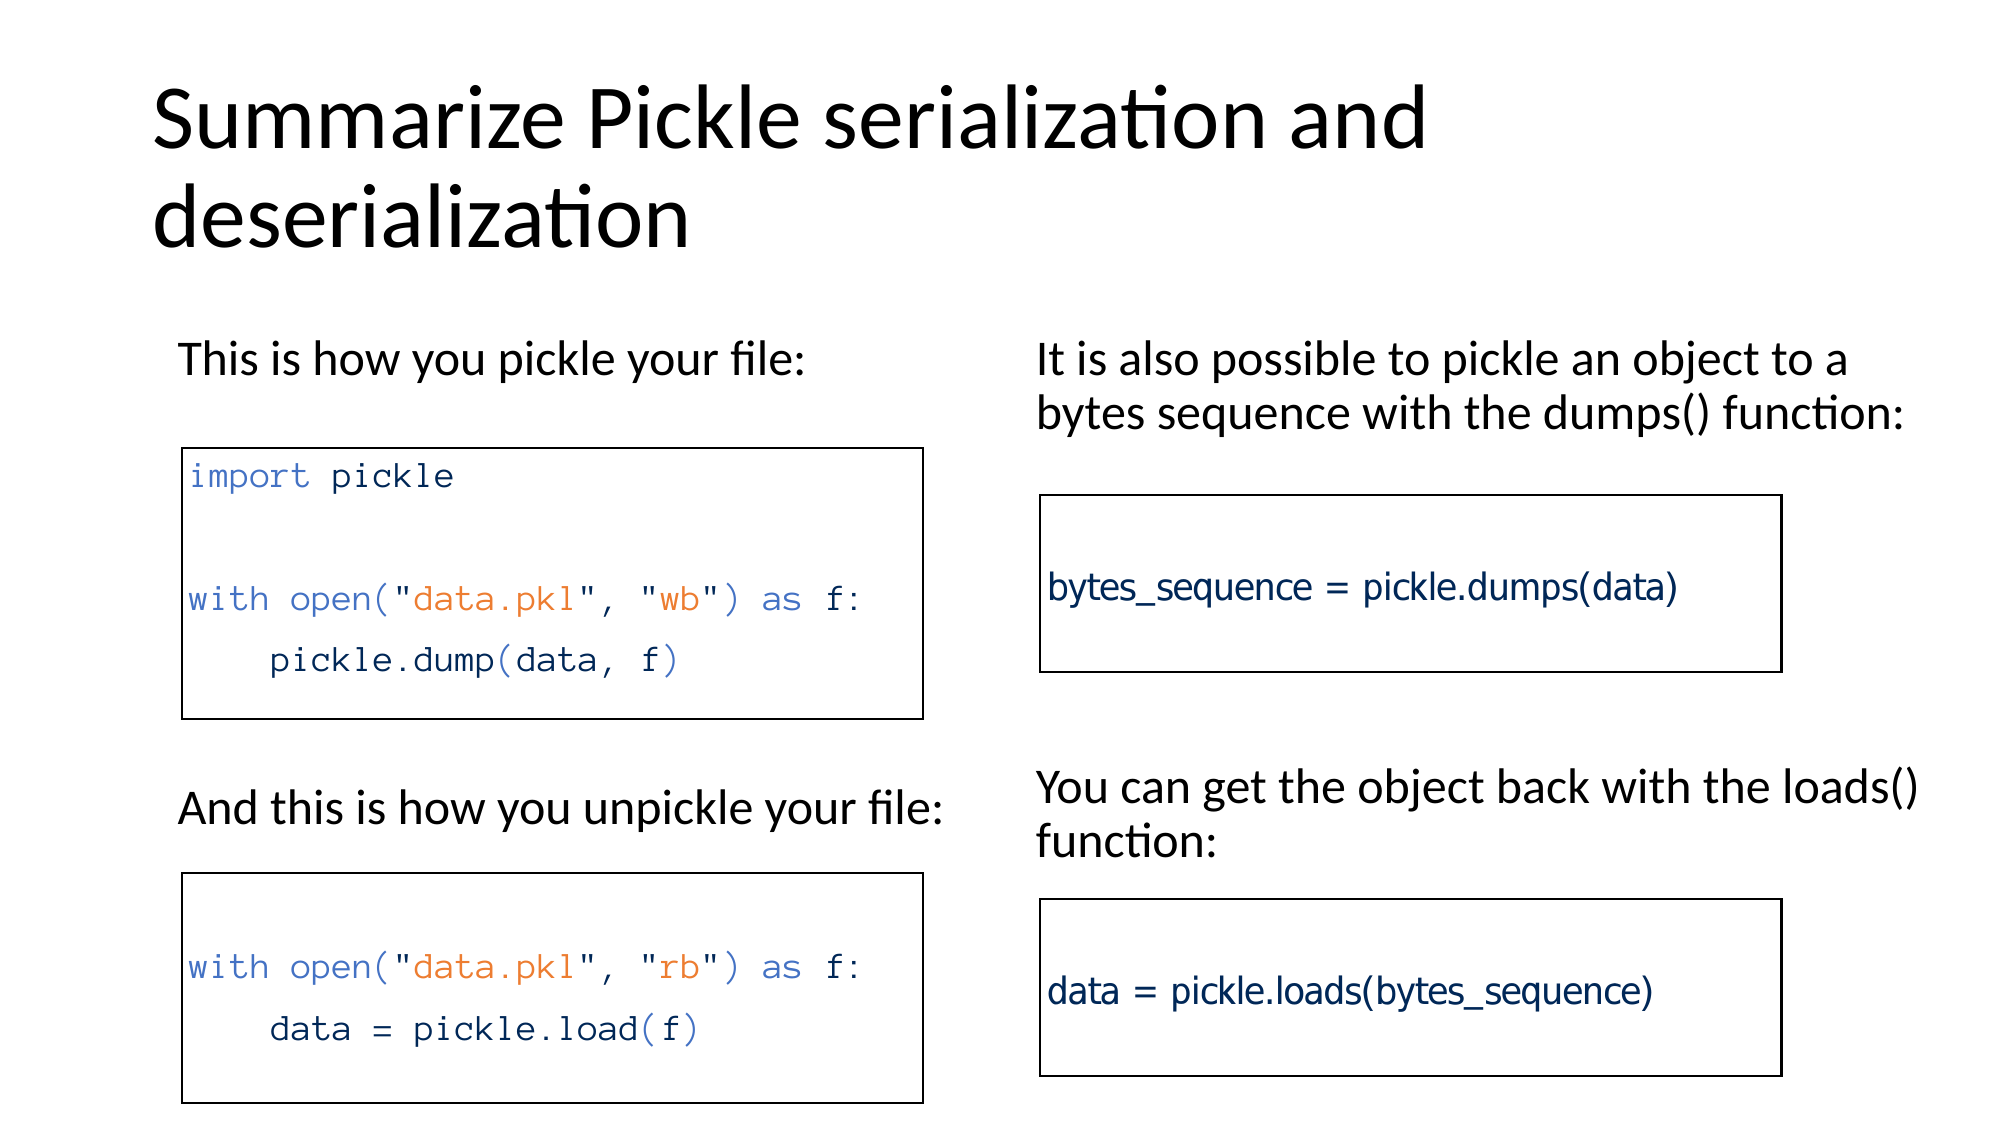

# Summarize Pickle serialization and deserialization
It is also possible to pickle an object to a bytes sequence with the dumps() function:

You can get the object back with the loads() function:

bytes_sequence = pickle.dumps(data)

data = pickle.loads(bytes_sequence)
This is how you pickle your file:

And this is how you unpickle your file:

import pickle

with open("data.pkl", "wb") as f:
    pickle.dump(data, f)

with open("data.pkl", "rb") as f:
    data = pickle.load(f)